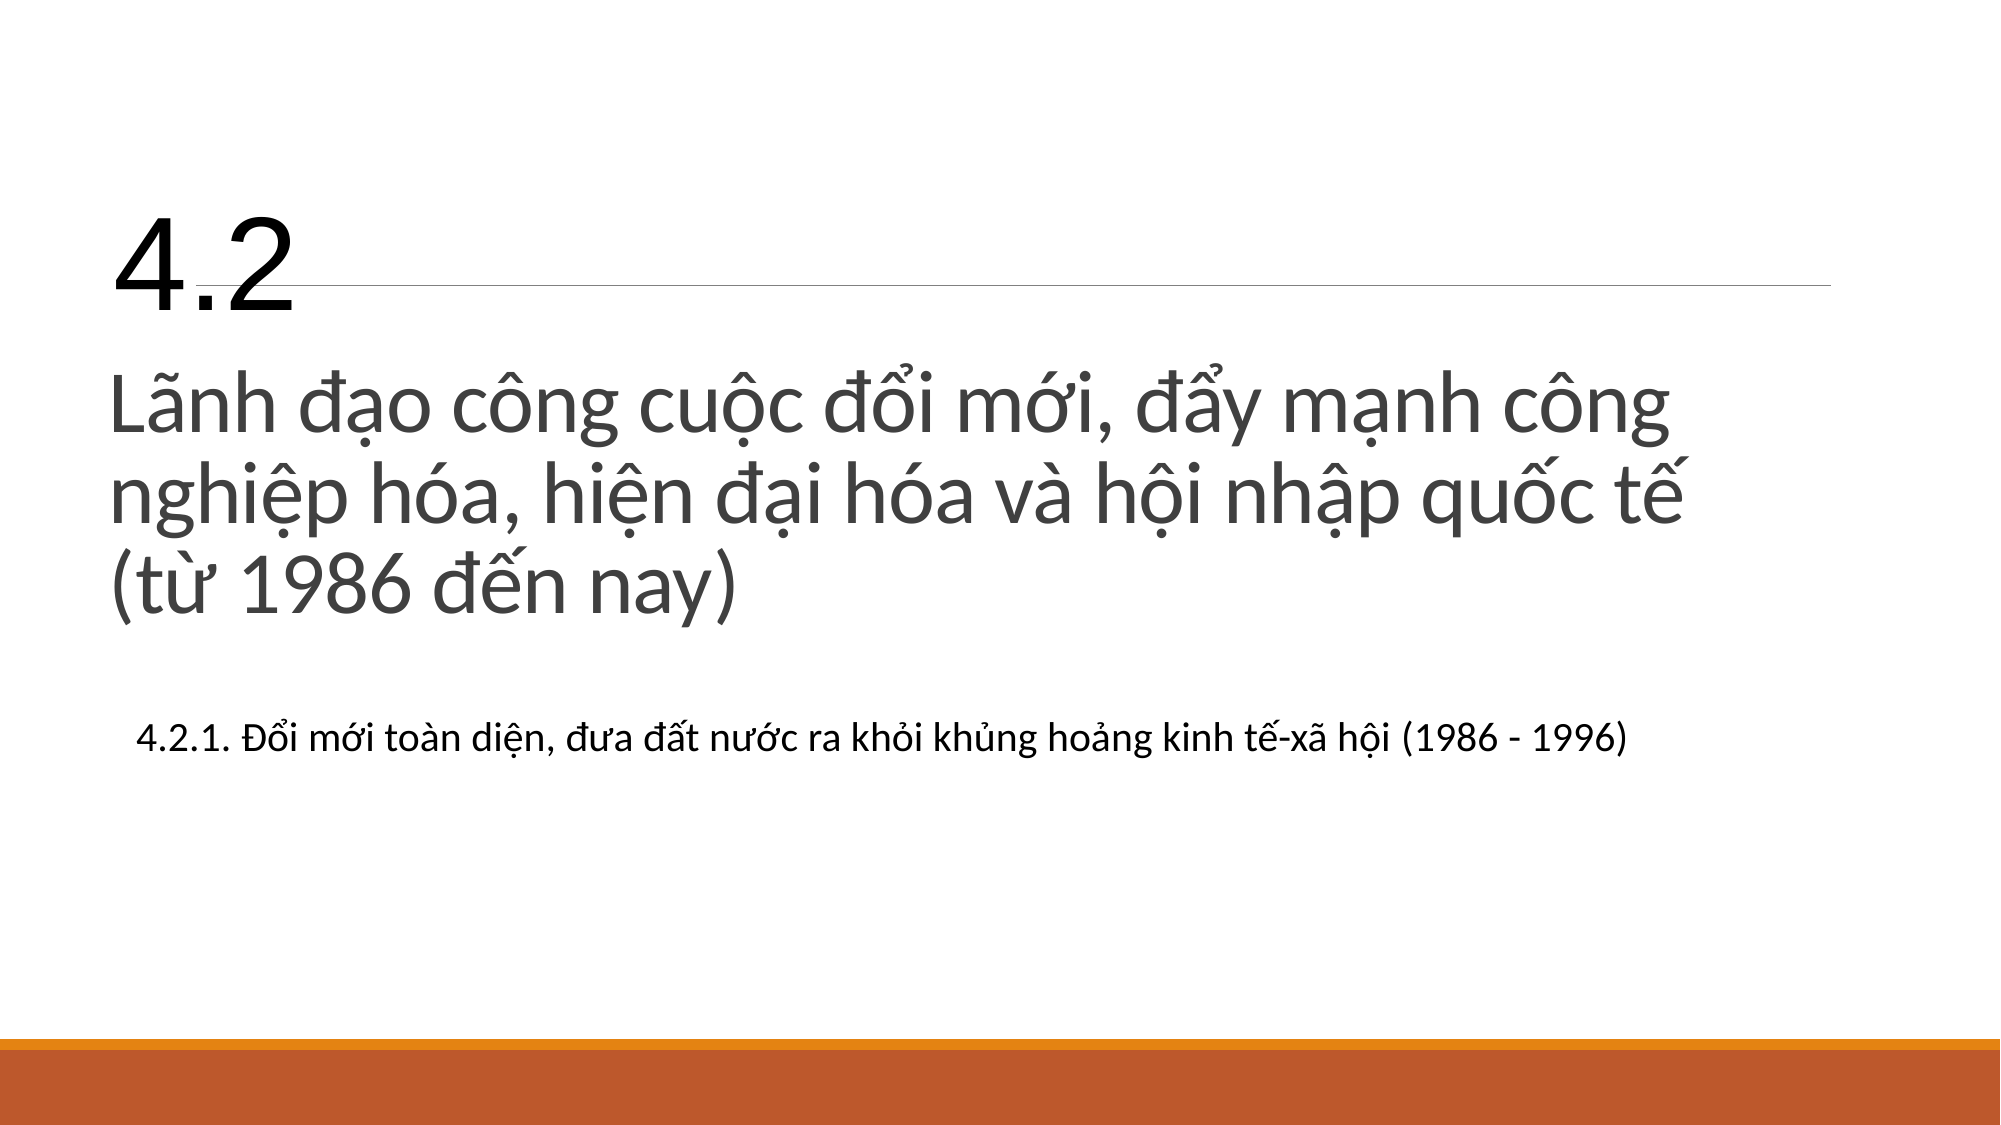

4.2
# Lãnh đạo công cuộc đổi mới, đẩy mạnh công nghiệp hóa, hiện đại hóa và hội nhập quốc tế (từ 1986 đến nay)
4.2.1. Đổi mới toàn diện, đưa đất nước ra khỏi khủng hoảng kinh tế-xã hội (1986 - 1996)